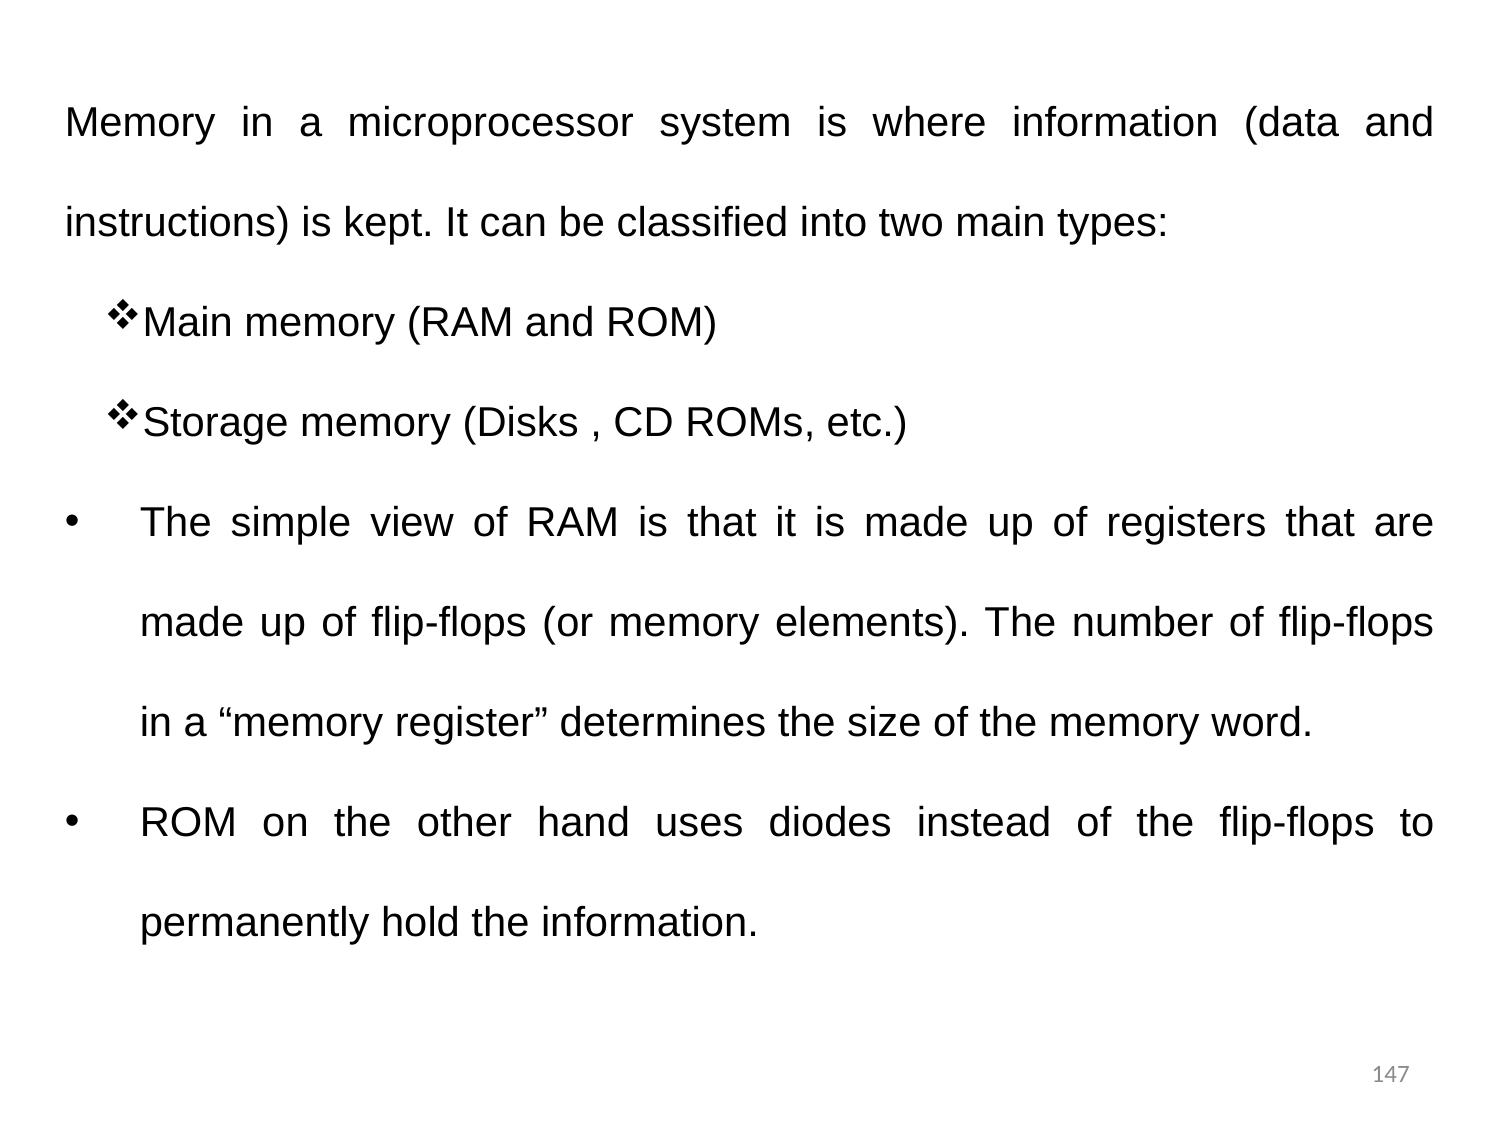

Memory in a microprocessor system is where information (data and instructions) is kept. It can be classified into two main types:
Main memory (RAM and ROM)
Storage memory (Disks , CD ROMs, etc.)
The simple view of RAM is that it is made up of registers that are made up of flip-flops (or memory elements). The number of flip-flops in a “memory register” determines the size of the memory word.
ROM on the other hand uses diodes instead of the flip-flops to permanently hold the information.
147